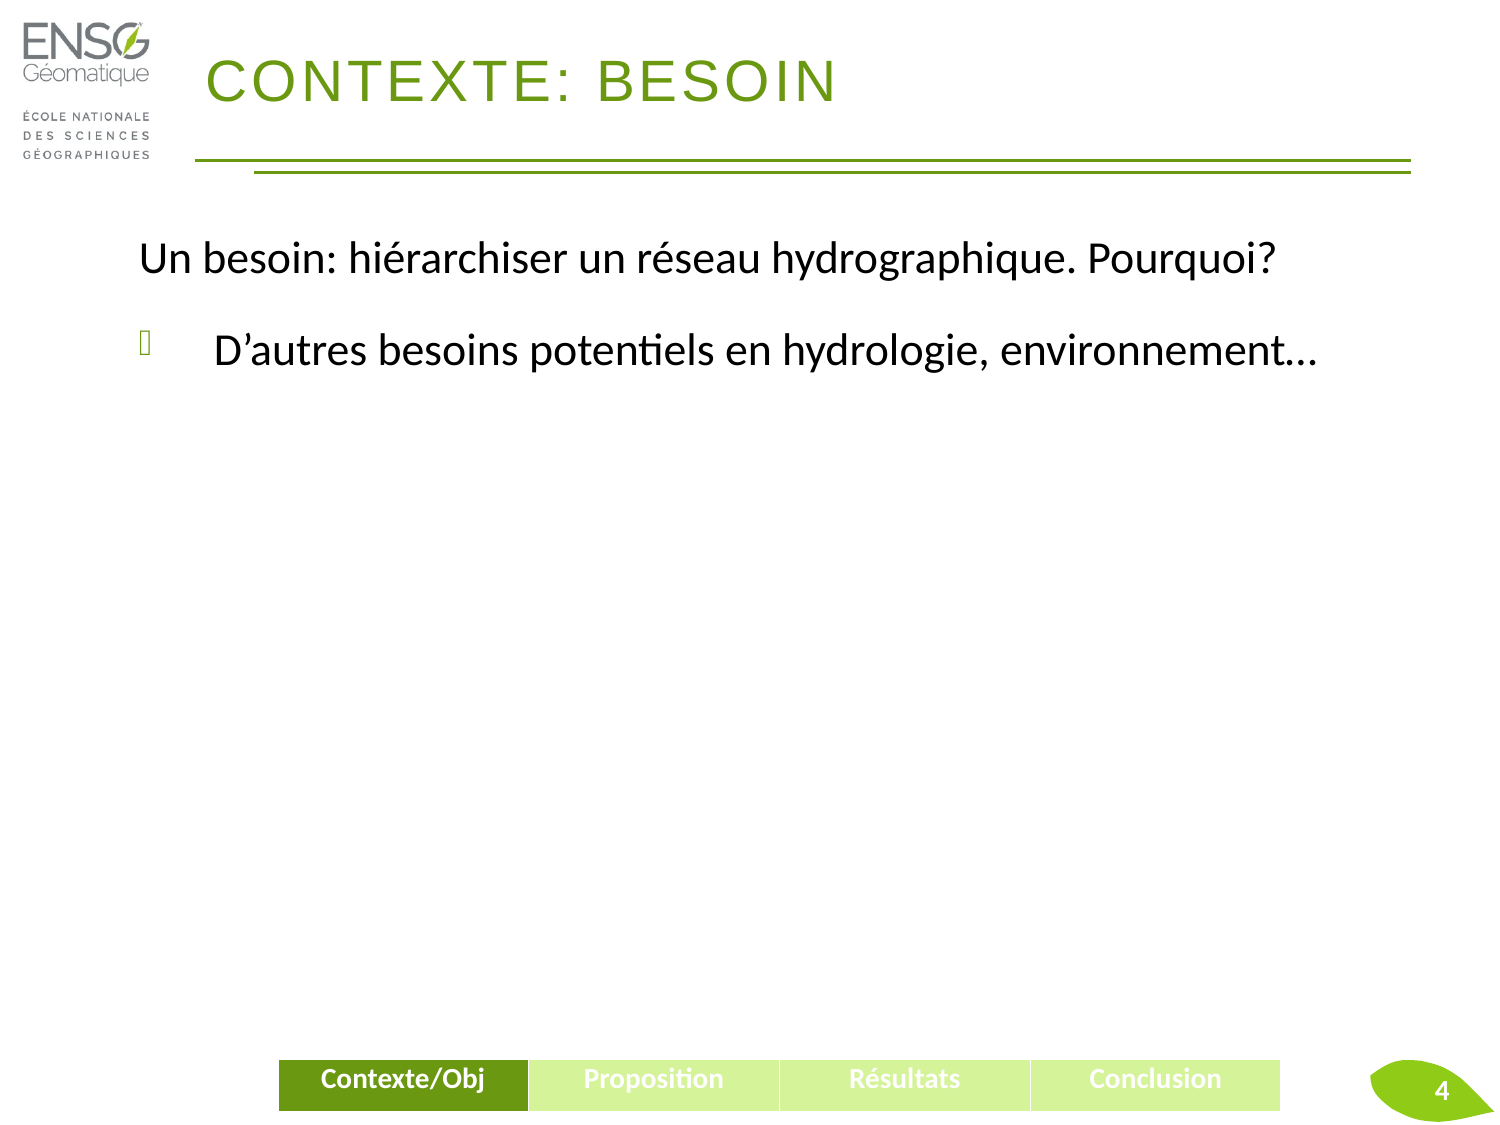

# Contexte: besoin
Un besoin: hiérarchiser un réseau hydrographique. Pourquoi?
D’autres besoins potentiels en hydrologie, environnement…

4